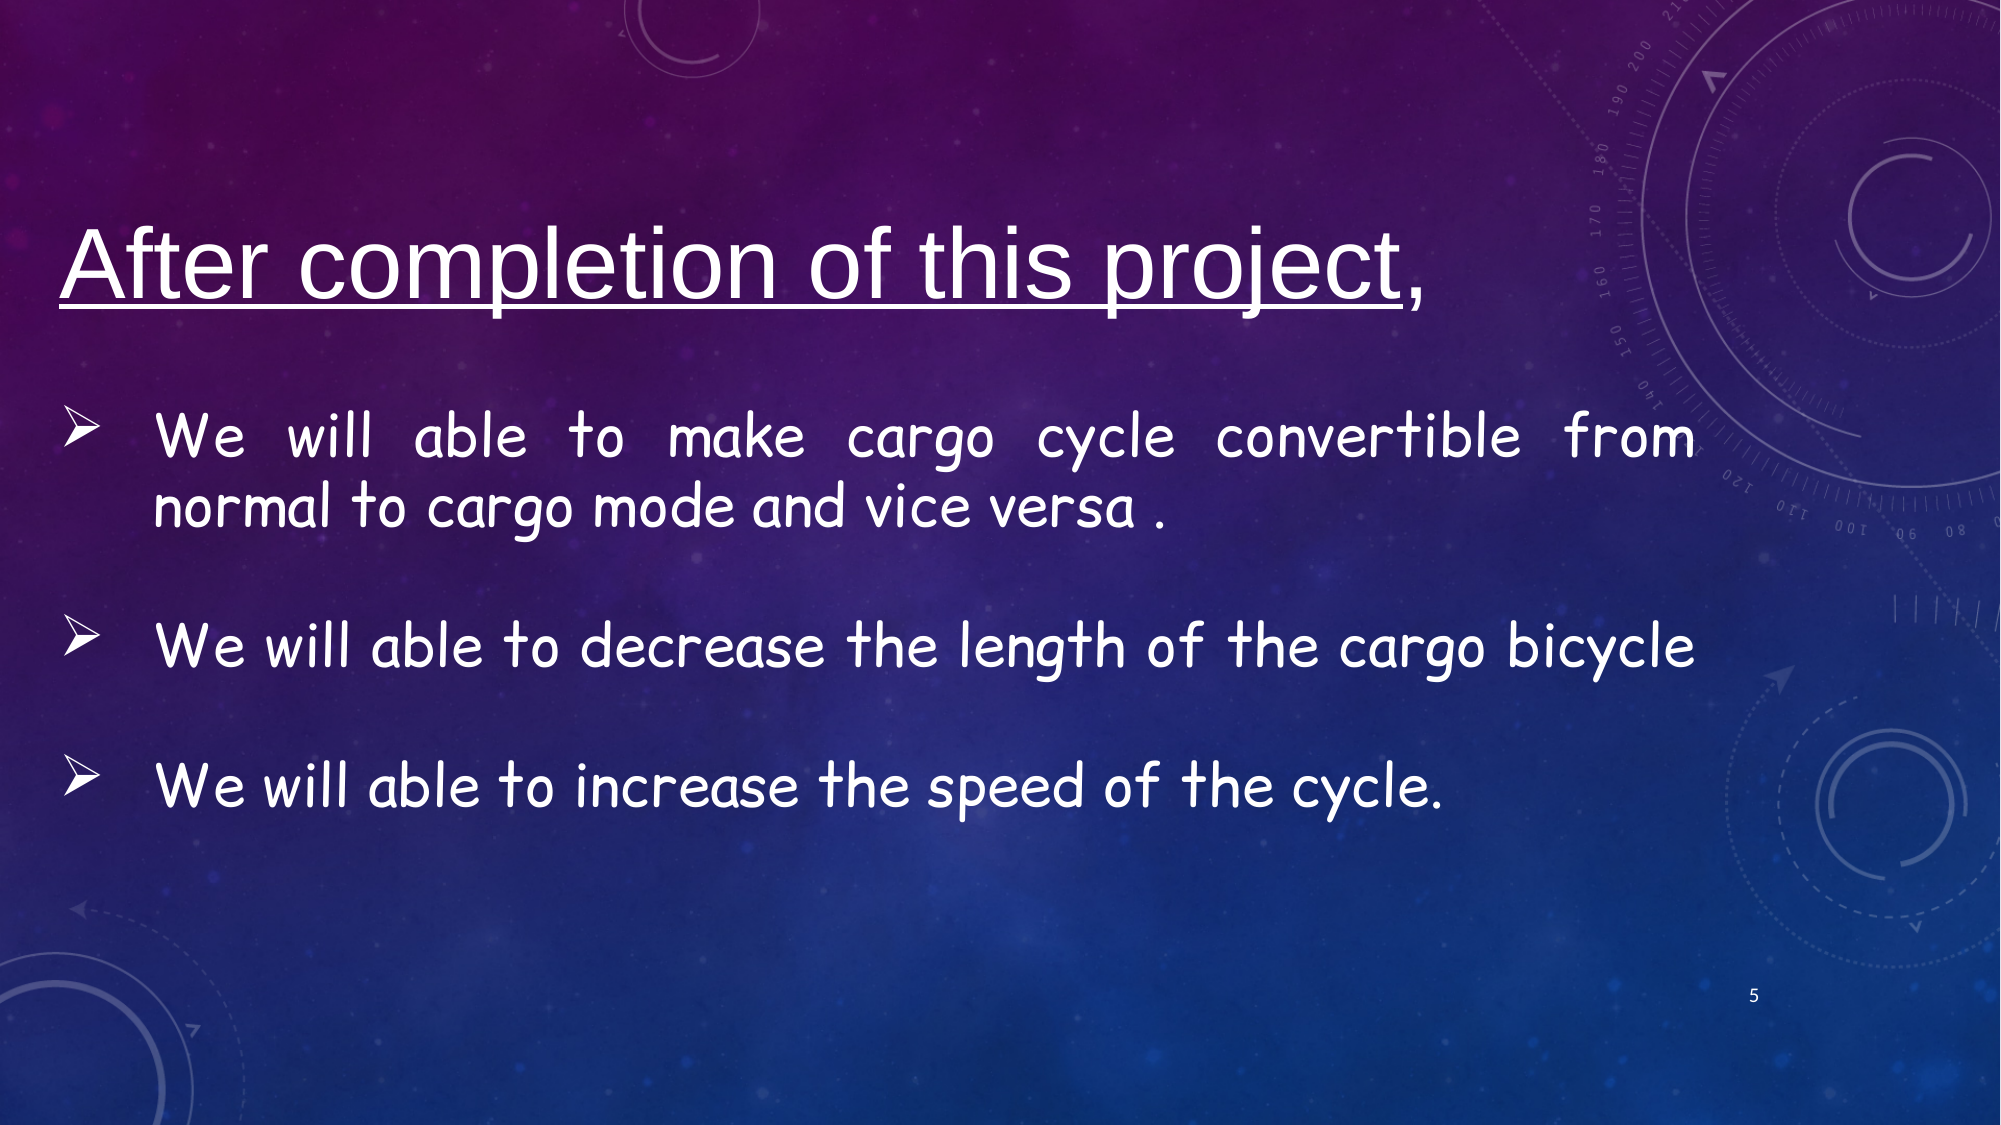

After completion of this project,

We will able to make cargo cycle convertible from normal to cargo mode and vice versa .

We will able to decrease the length of the cargo bicycle

We will able to increase the speed of the cycle.

5